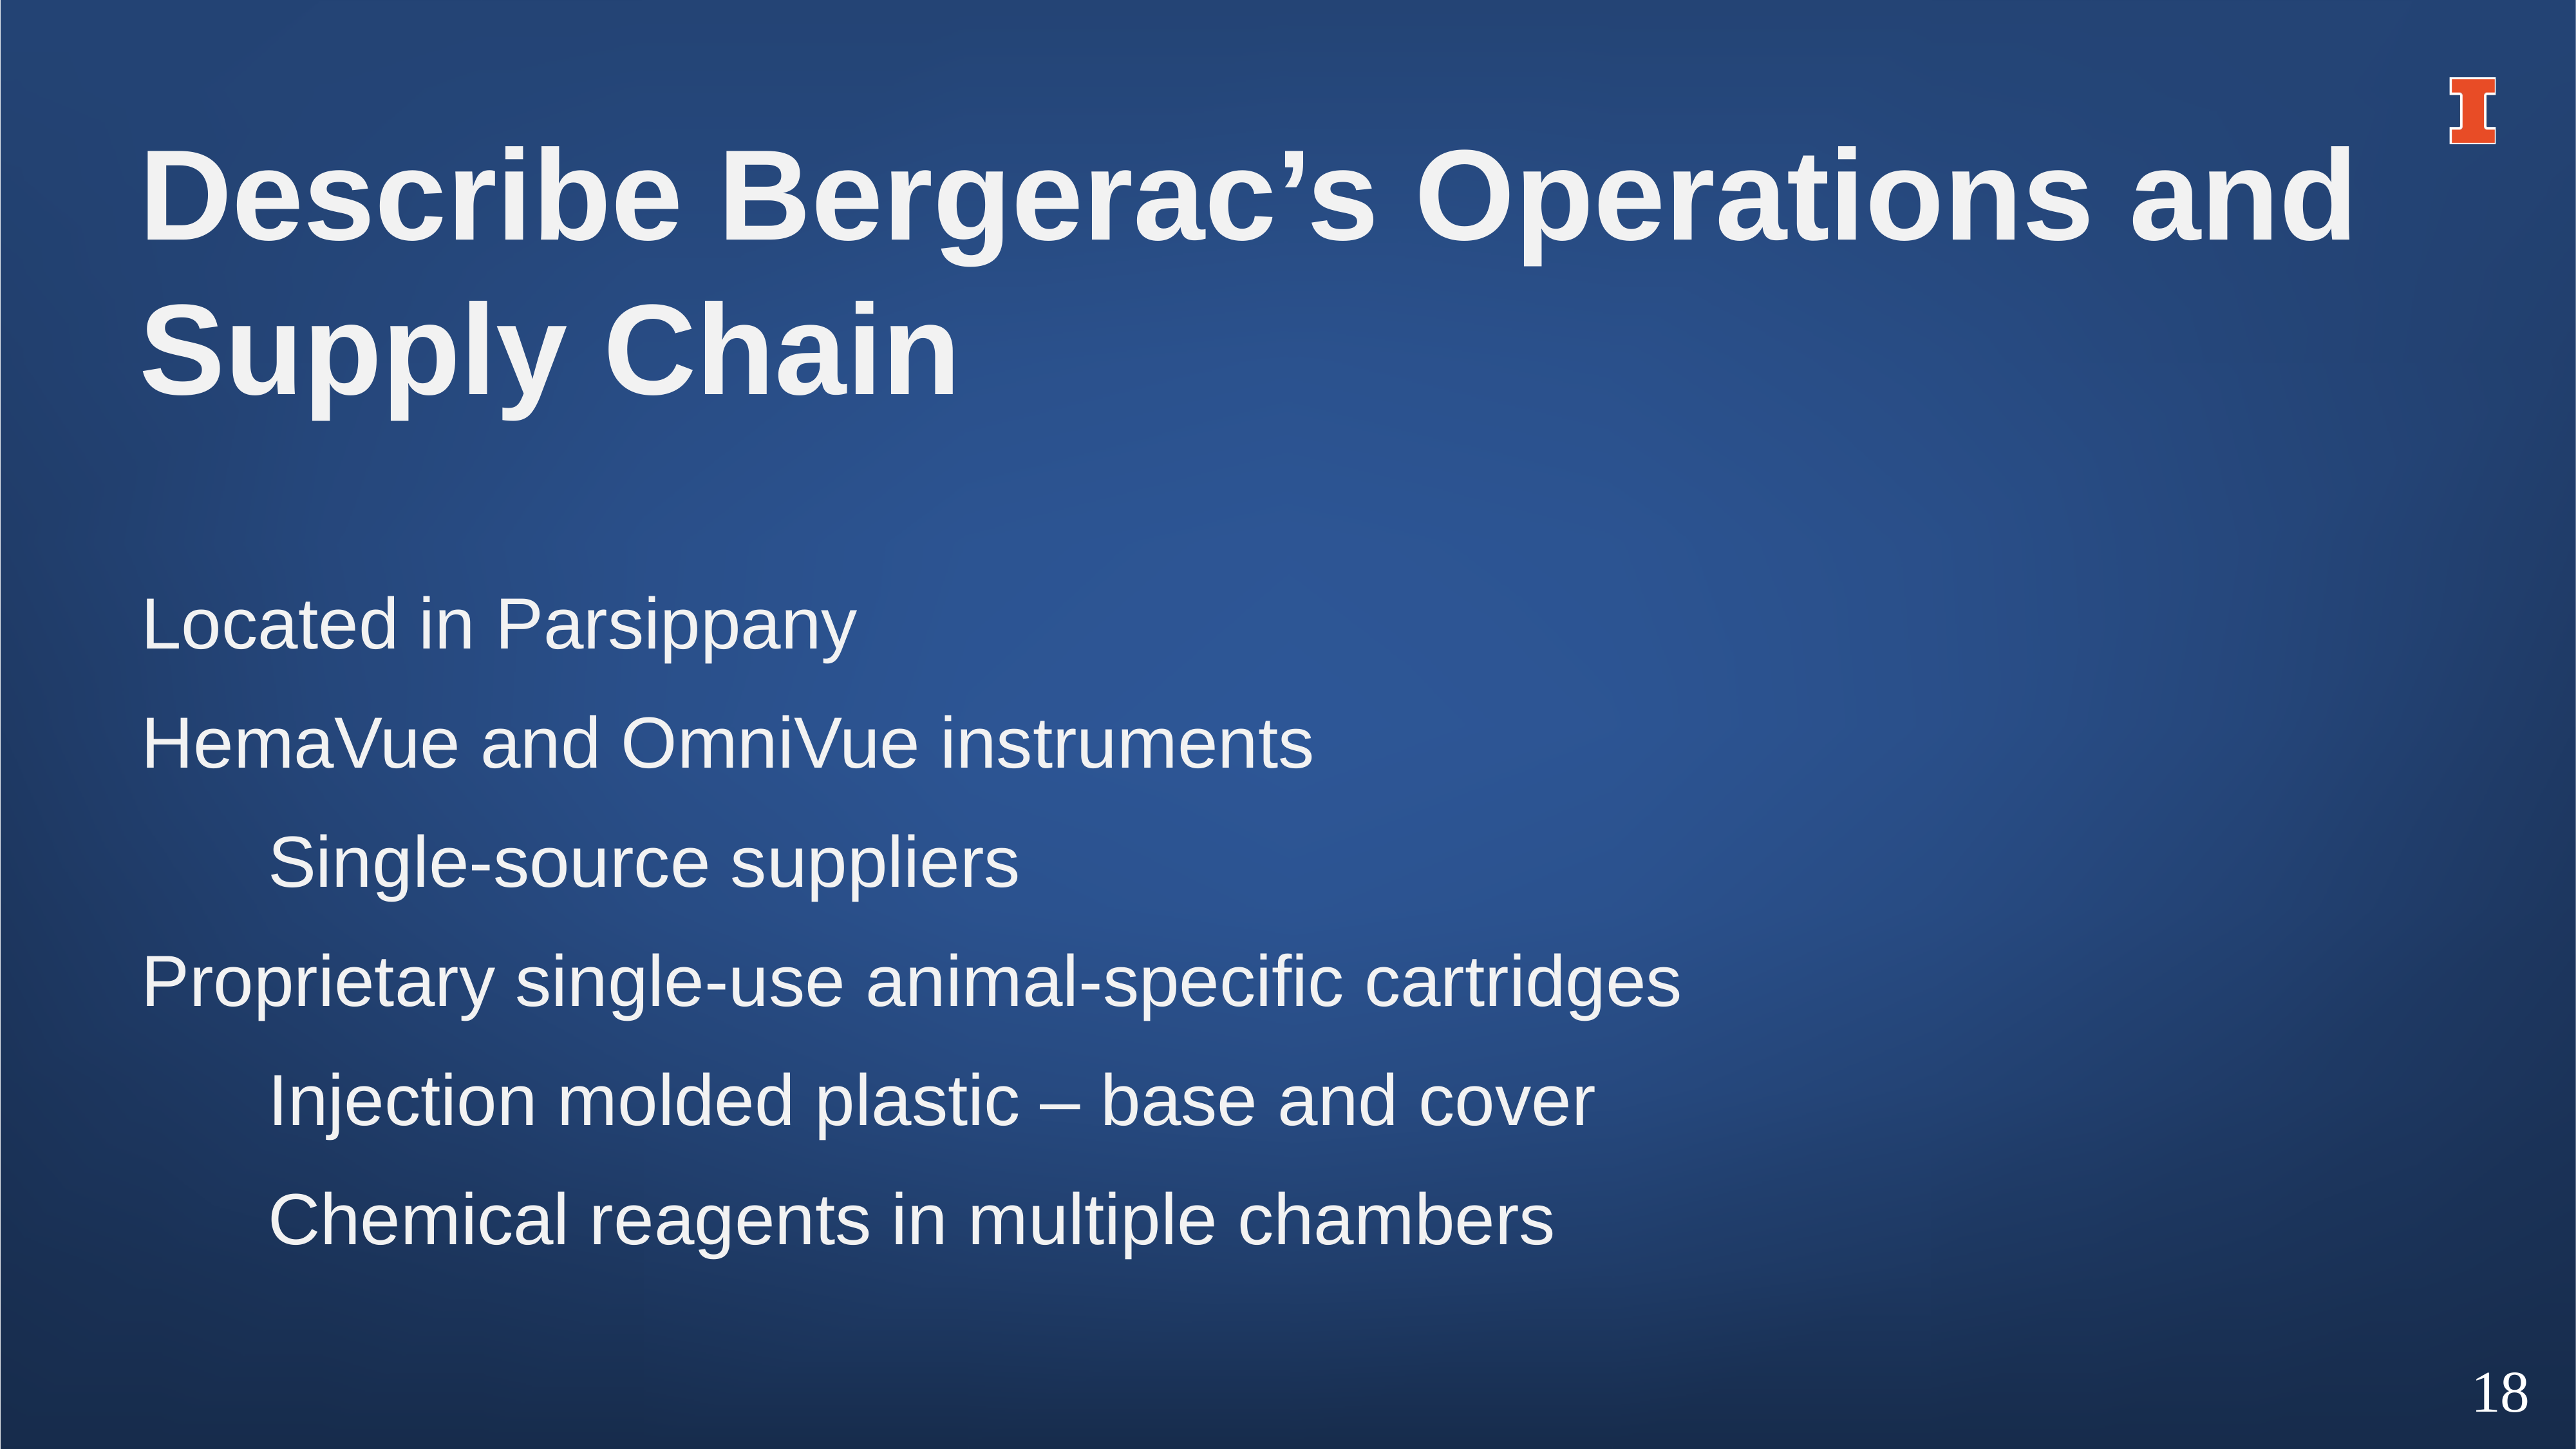

# Describe Bergerac’s Operations and Supply Chain
Located in Parsippany
HemaVue and OmniVue instruments
Single-source suppliers
Proprietary single-use animal-specific cartridges
Injection molded plastic – base and cover
Chemical reagents in multiple chambers